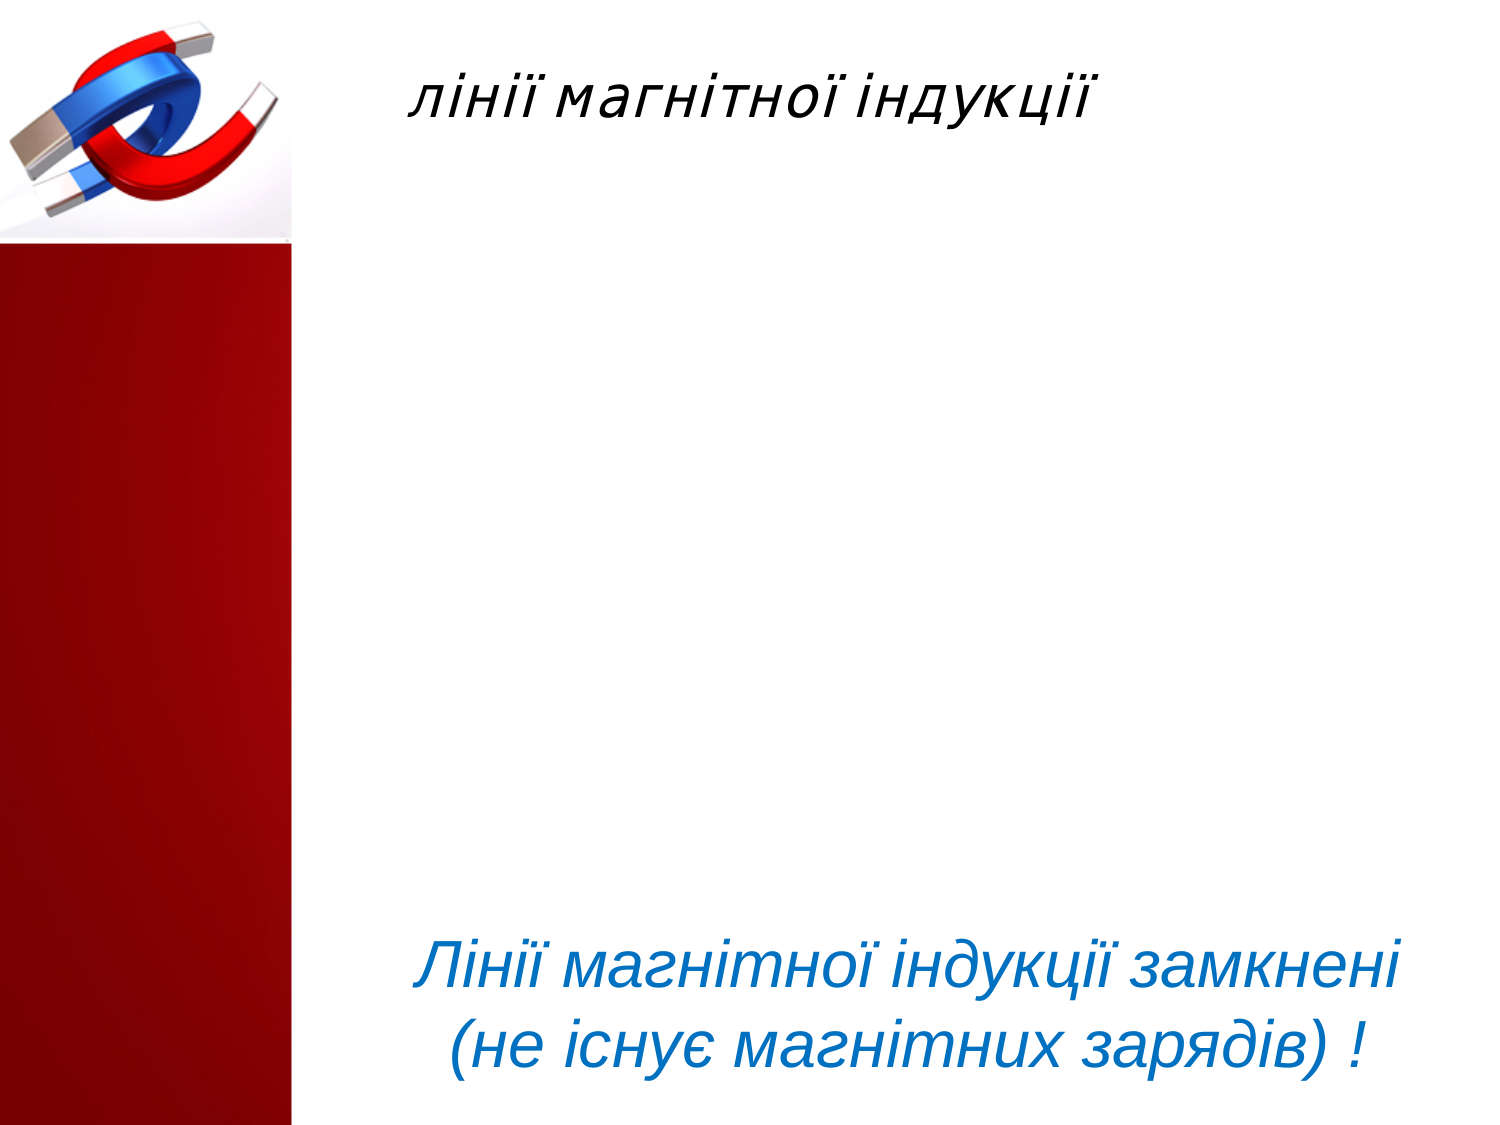

# лінії магнітної індукції
Лінії магнітної індукції замкнені (не існує магнітних зарядів) !